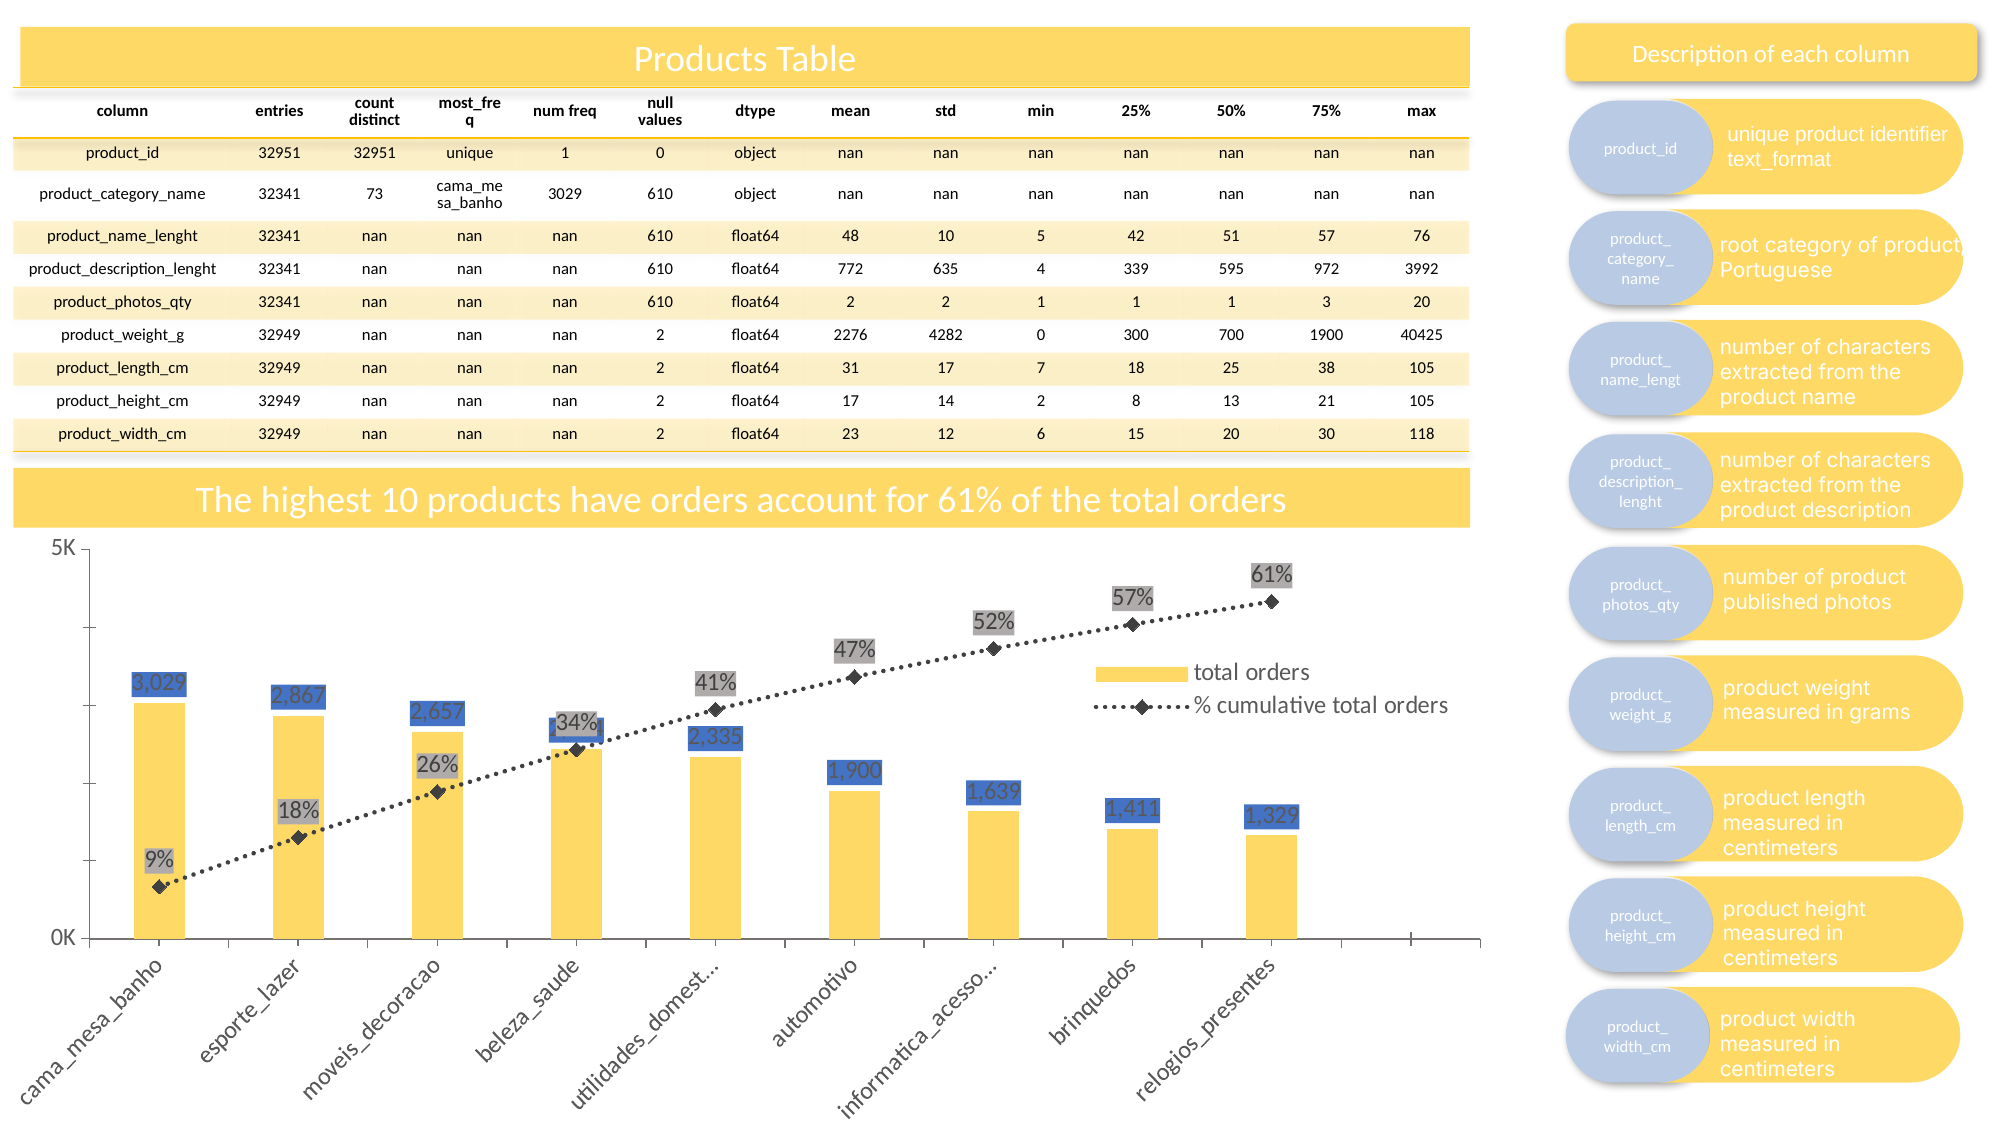

Description of each column
Products Table
| column | entries | count distinct | most\_freq | num freq | null values | dtype | mean | std | min | 25% | 50% | 75% | max |
| --- | --- | --- | --- | --- | --- | --- | --- | --- | --- | --- | --- | --- | --- |
| product\_id | 32951 | 32951 | unique | 1 | 0 | object | nan | nan | nan | nan | nan | nan | nan |
| product\_category\_name | 32341 | 73 | cama\_mesa\_banho | 3029 | 610 | object | nan | nan | nan | nan | nan | nan | nan |
| product\_name\_lenght | 32341 | nan | nan | nan | 610 | float64 | 48 | 10 | 5 | 42 | 51 | 57 | 76 |
| product\_description\_lenght | 32341 | nan | nan | nan | 610 | float64 | 772 | 635 | 4 | 339 | 595 | 972 | 3992 |
| product\_photos\_qty | 32341 | nan | nan | nan | 610 | float64 | 2 | 2 | 1 | 1 | 1 | 3 | 20 |
| product\_weight\_g | 32949 | nan | nan | nan | 2 | float64 | 2276 | 4282 | 0 | 300 | 700 | 1900 | 40425 |
| product\_length\_cm | 32949 | nan | nan | nan | 2 | float64 | 31 | 17 | 7 | 18 | 25 | 38 | 105 |
| product\_height\_cm | 32949 | nan | nan | nan | 2 | float64 | 17 | 14 | 2 | 8 | 13 | 21 | 105 |
| product\_width\_cm | 32949 | nan | nan | nan | 2 | float64 | 23 | 12 | 6 | 15 | 20 | 30 | 118 |

product_id
unique product identifier
text_format

product_
category_
name
root category of product, in Portuguese

product_
name_lengt
number of characters extracted from the product name

product_
description_
lenght
number of characters extracted from the product description
The highest 10 products have orders account for 61% of the total orders

### Chart

| Category | total orders | % cumulative total orders |
|---|---|---|
| cama_mesa_banho | 3029.0 | 9.37 |
| esporte_lazer | 2867.0 | 18.23 |
| moveis_decoracao | 2657.0 | 26.45 |
| beleza_saude | 2444.0 | 34.01 |
| utilidades_domesticas | 2335.0 | 41.23 |
| automotivo | 1900.0 | 47.1 |
| informatica_acessorios | 1639.0 | 52.17 |
| brinquedos | 1411.0 | 56.53 |
| relogios_presentes | 1329.0 | 60.64 |
product_
photos_qty
number of product published photos

product_
weight_g
product weight measured in grams

product_
length_cm
product length measured in centimeters

product_
height_cm
product height measured in centimeters

product_
width_cm
product width measured in centimeters